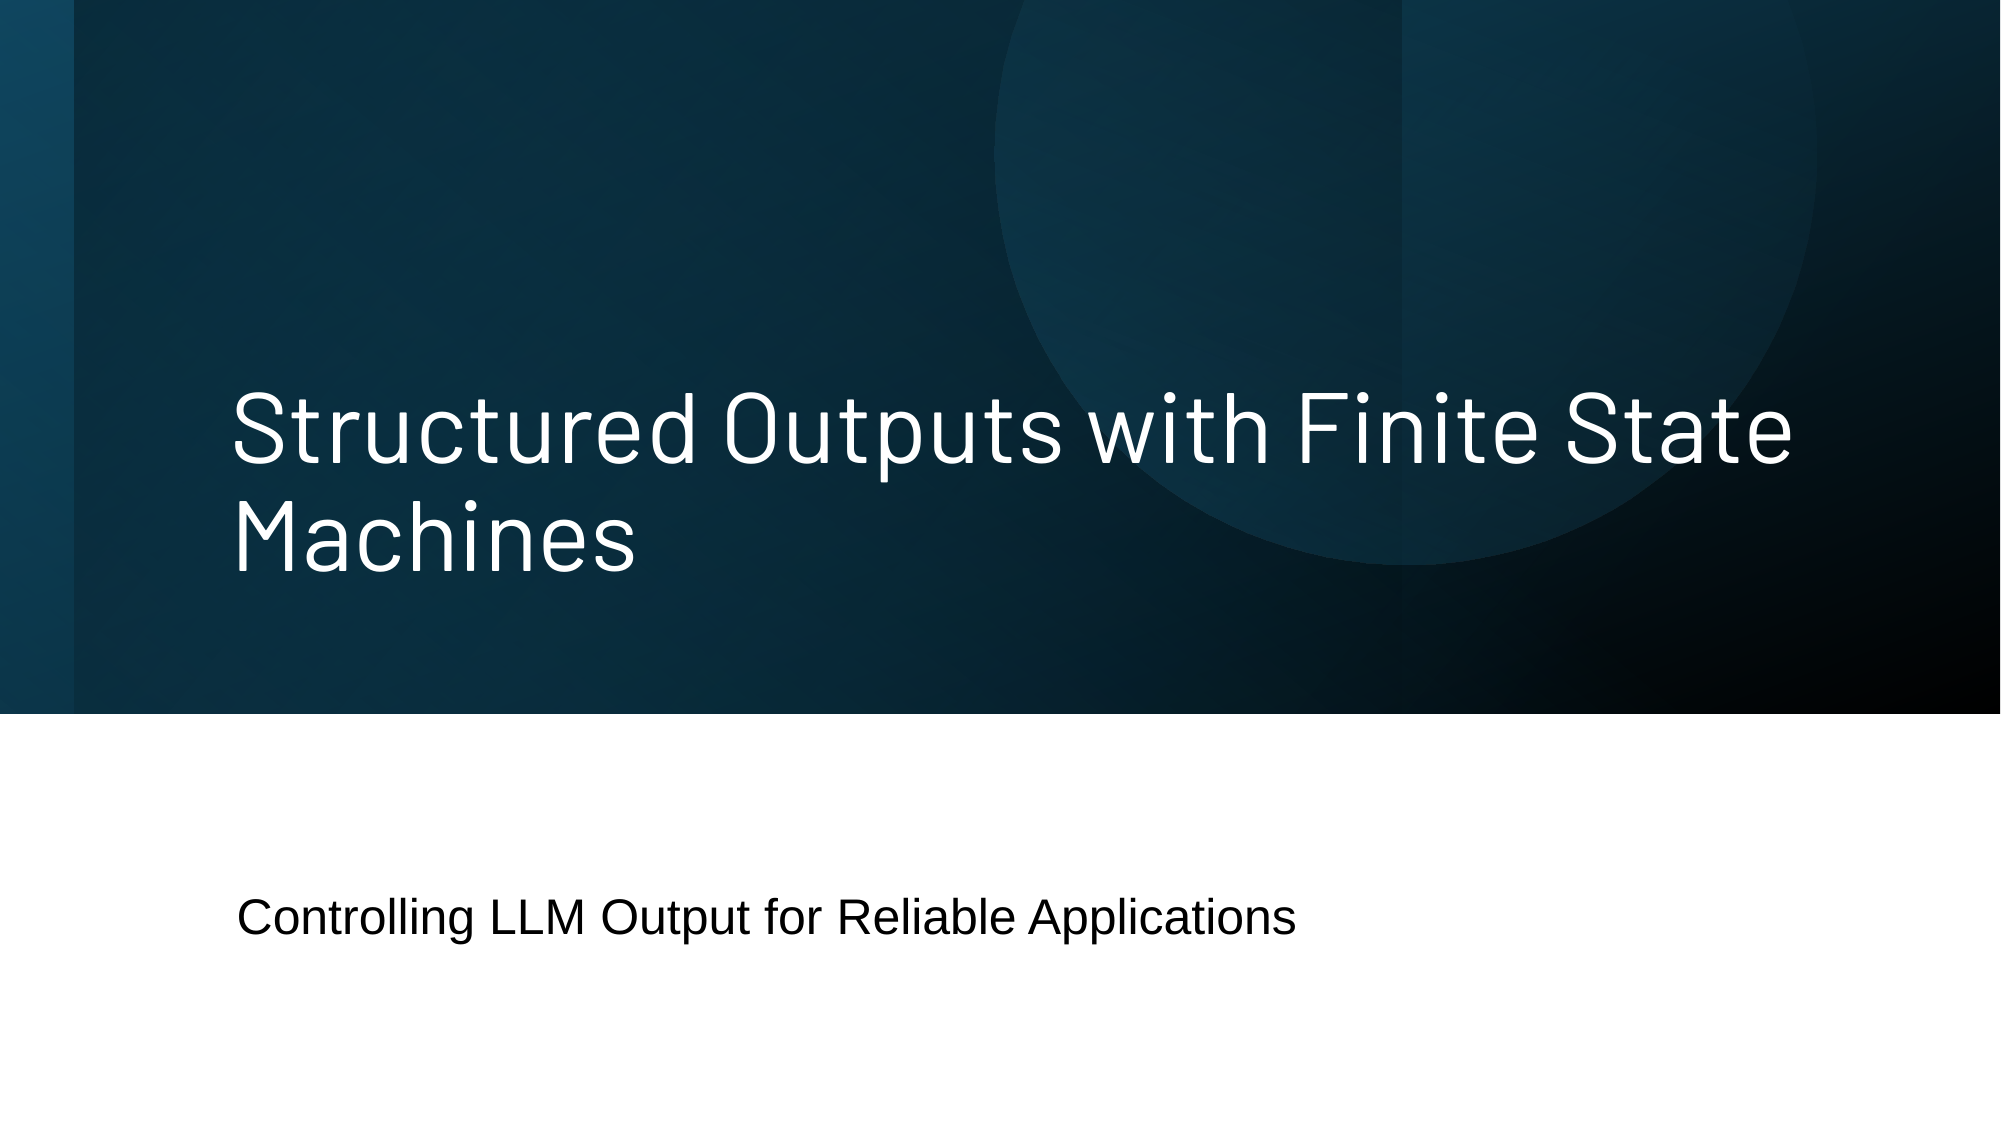

# Structured Outputs with Finite State Machines
Controlling LLM Output for Reliable Applications